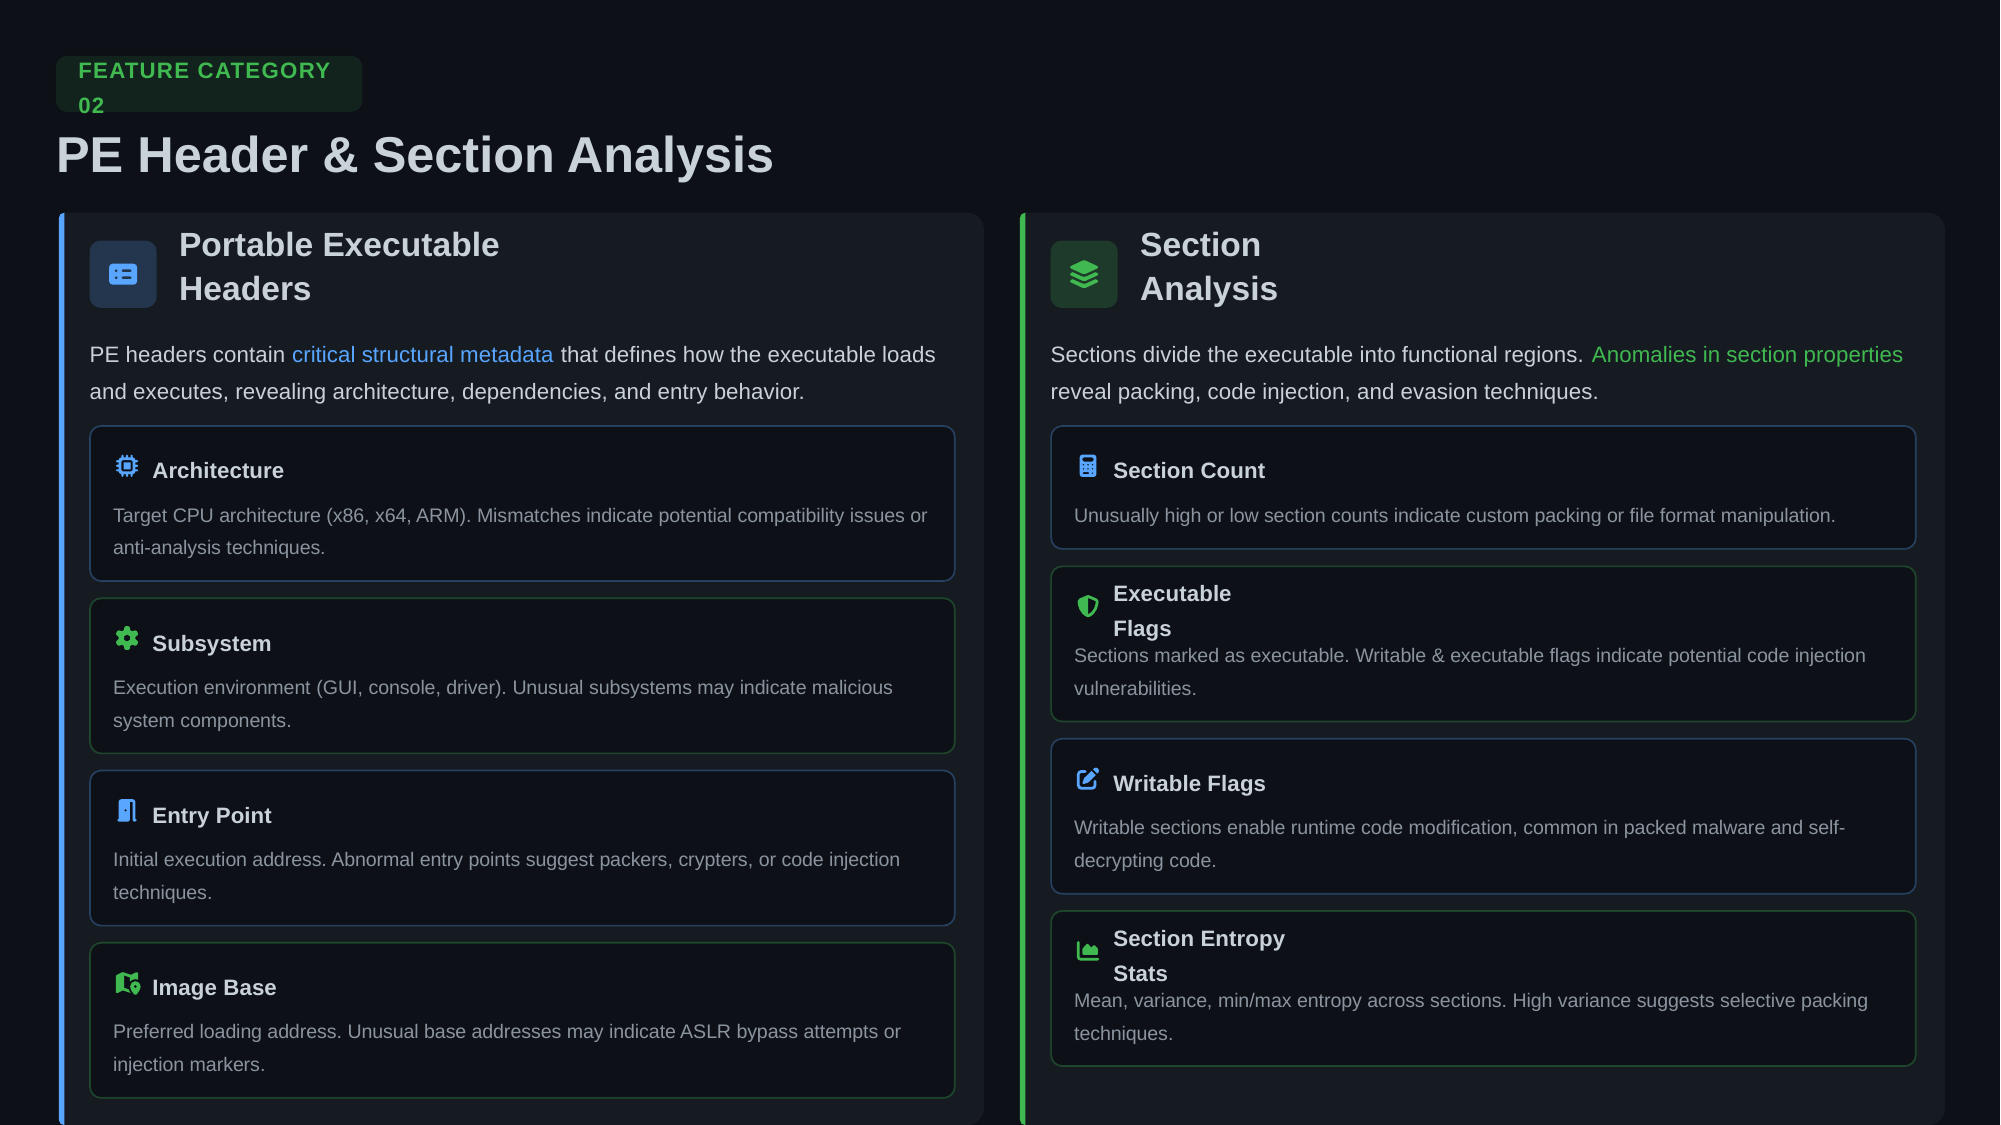

FEATURE CATEGORY 02
PE Header & Section Analysis

Portable Executable Headers

Section Analysis

PE headers contain critical structural metadata that defines how the executable loads and executes, revealing architecture, dependencies, and entry behavior.
Sections divide the executable into functional regions. Anomalies in section properties reveal packing, code injection, and evasion techniques.

Architecture
Section Count

Target CPU architecture (x86, x64, ARM). Mismatches indicate potential compatibility issues or anti-analysis techniques.
Unusually high or low section counts indicate custom packing or file format manipulation.

Executable Flags

Subsystem

Sections marked as executable. Writable & executable flags indicate potential code injection vulnerabilities.
Execution environment (GUI, console, driver). Unusual subsystems may indicate malicious system components.

Writable Flags

Entry Point

Writable sections enable runtime code modification, common in packed malware and self-decrypting code.
Initial execution address. Abnormal entry points suggest packers, crypters, or code injection techniques.

Section Entropy Stats

Image Base

Mean, variance, min/max entropy across sections. High variance suggests selective packing techniques.
Preferred loading address. Unusual base addresses may indicate ASLR bypass attempts or injection markers.